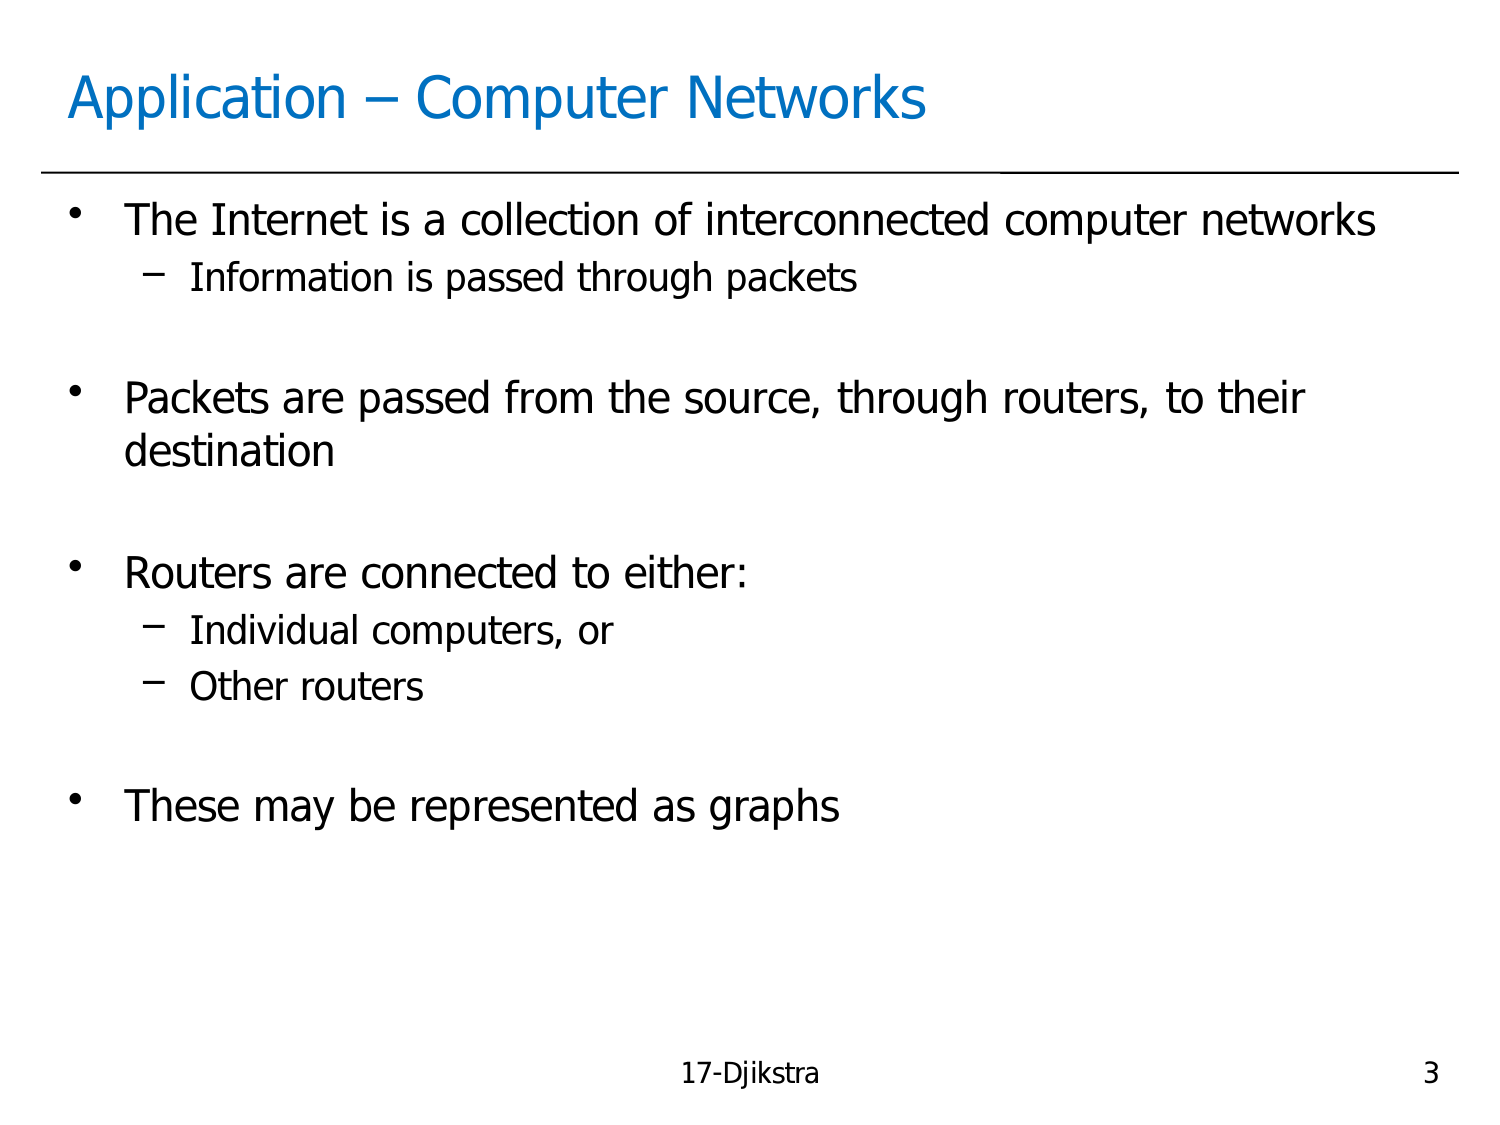

# Application – Computer Networks
The Internet is a collection of interconnected computer networks
Information is passed through packets

Packets are passed from the source, through routers, to their destination

Routers are connected to either:
Individual computers, or
Other routers

These may be represented as graphs

17-Djikstra
3